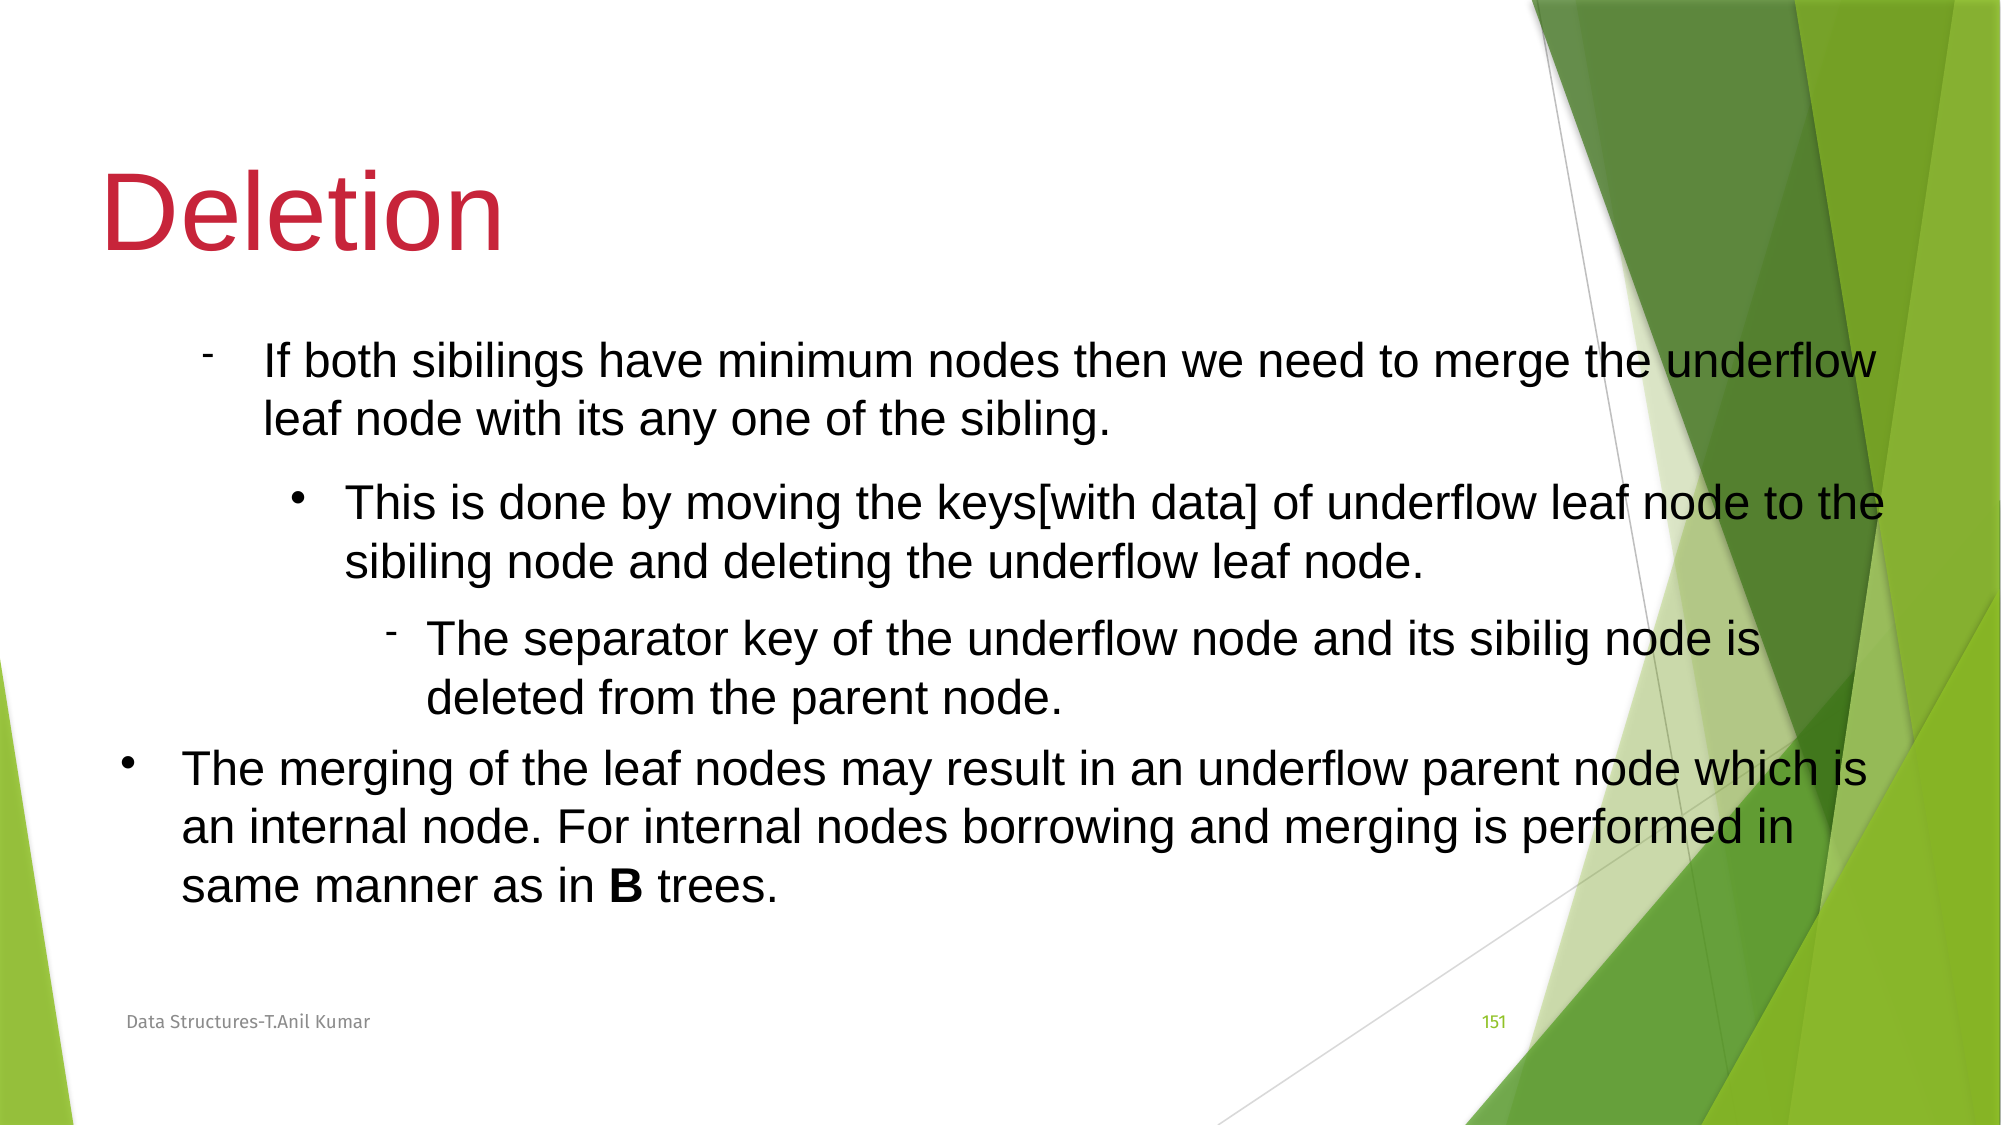

Deletion
If both sibilings have minimum nodes then we need to merge the underflow leaf node with its any one of the sibling.
This is done by moving the keys[with data] of underflow leaf node to the sibiling node and deleting the underflow leaf node.
The separator key of the underflow node and its sibilig node is deleted from the parent node.
The merging of the leaf nodes may result in an underflow parent node which is an internal node. For internal nodes borrowing and merging is performed in same manner as in B trees.
Data Structures-T.Anil Kumar
151